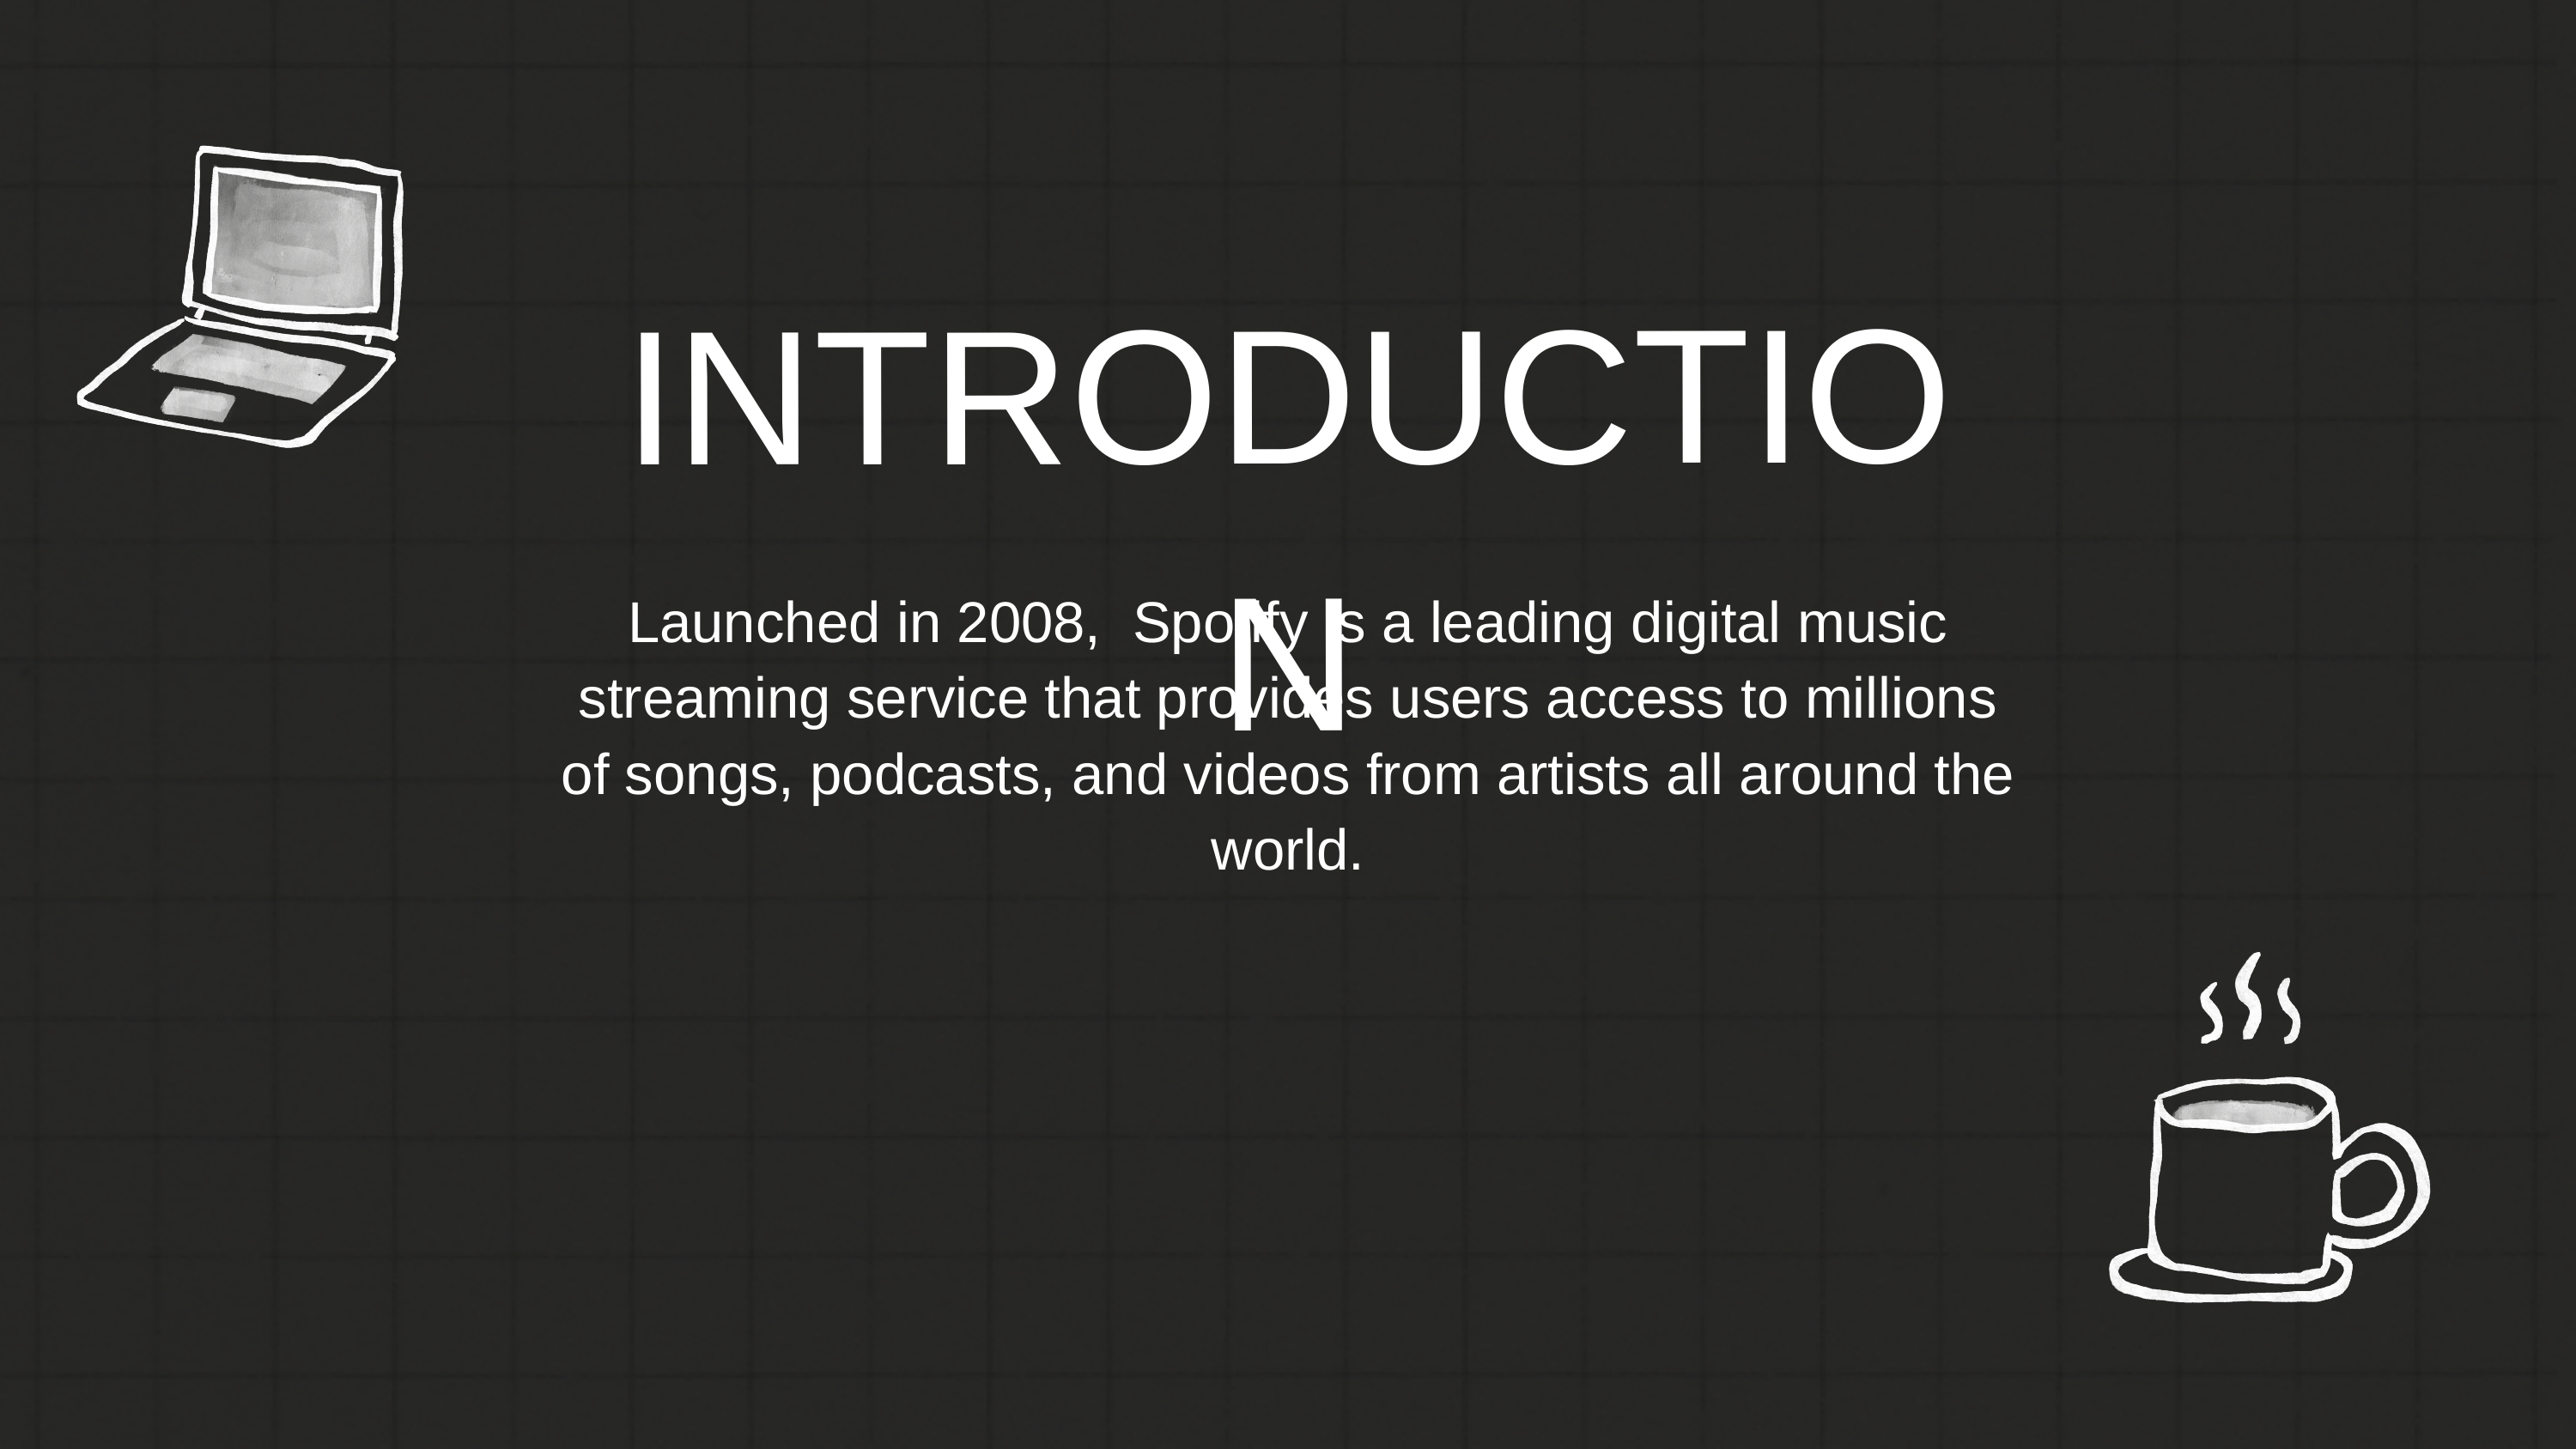

INTRODUCTION
Launched in 2008,  Spotify is a leading digital music streaming service that provides users access to millions of songs, podcasts, and videos from artists all around the world.